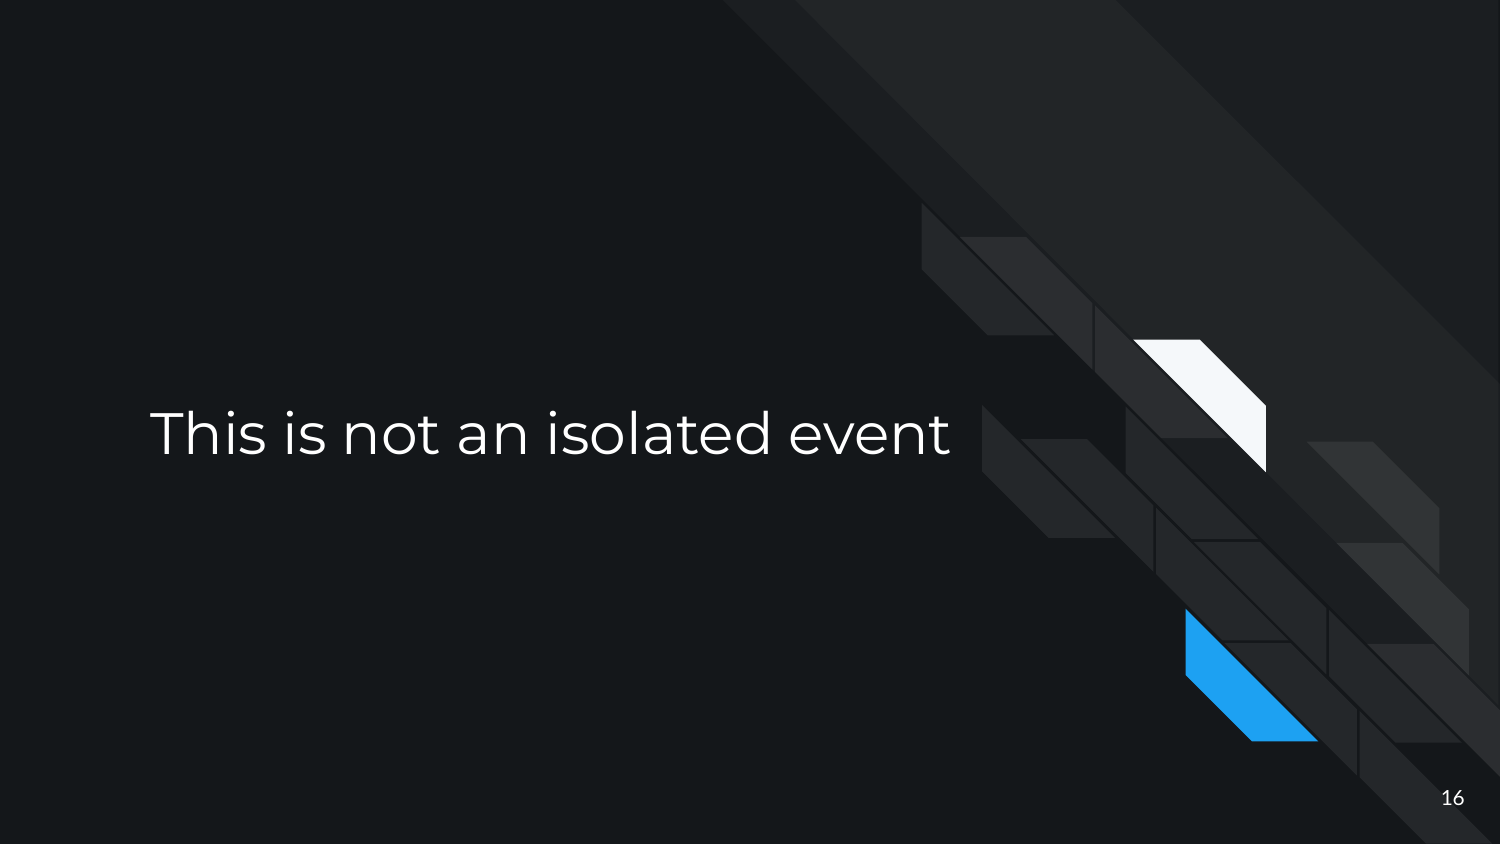

# This is not an isolated event
16